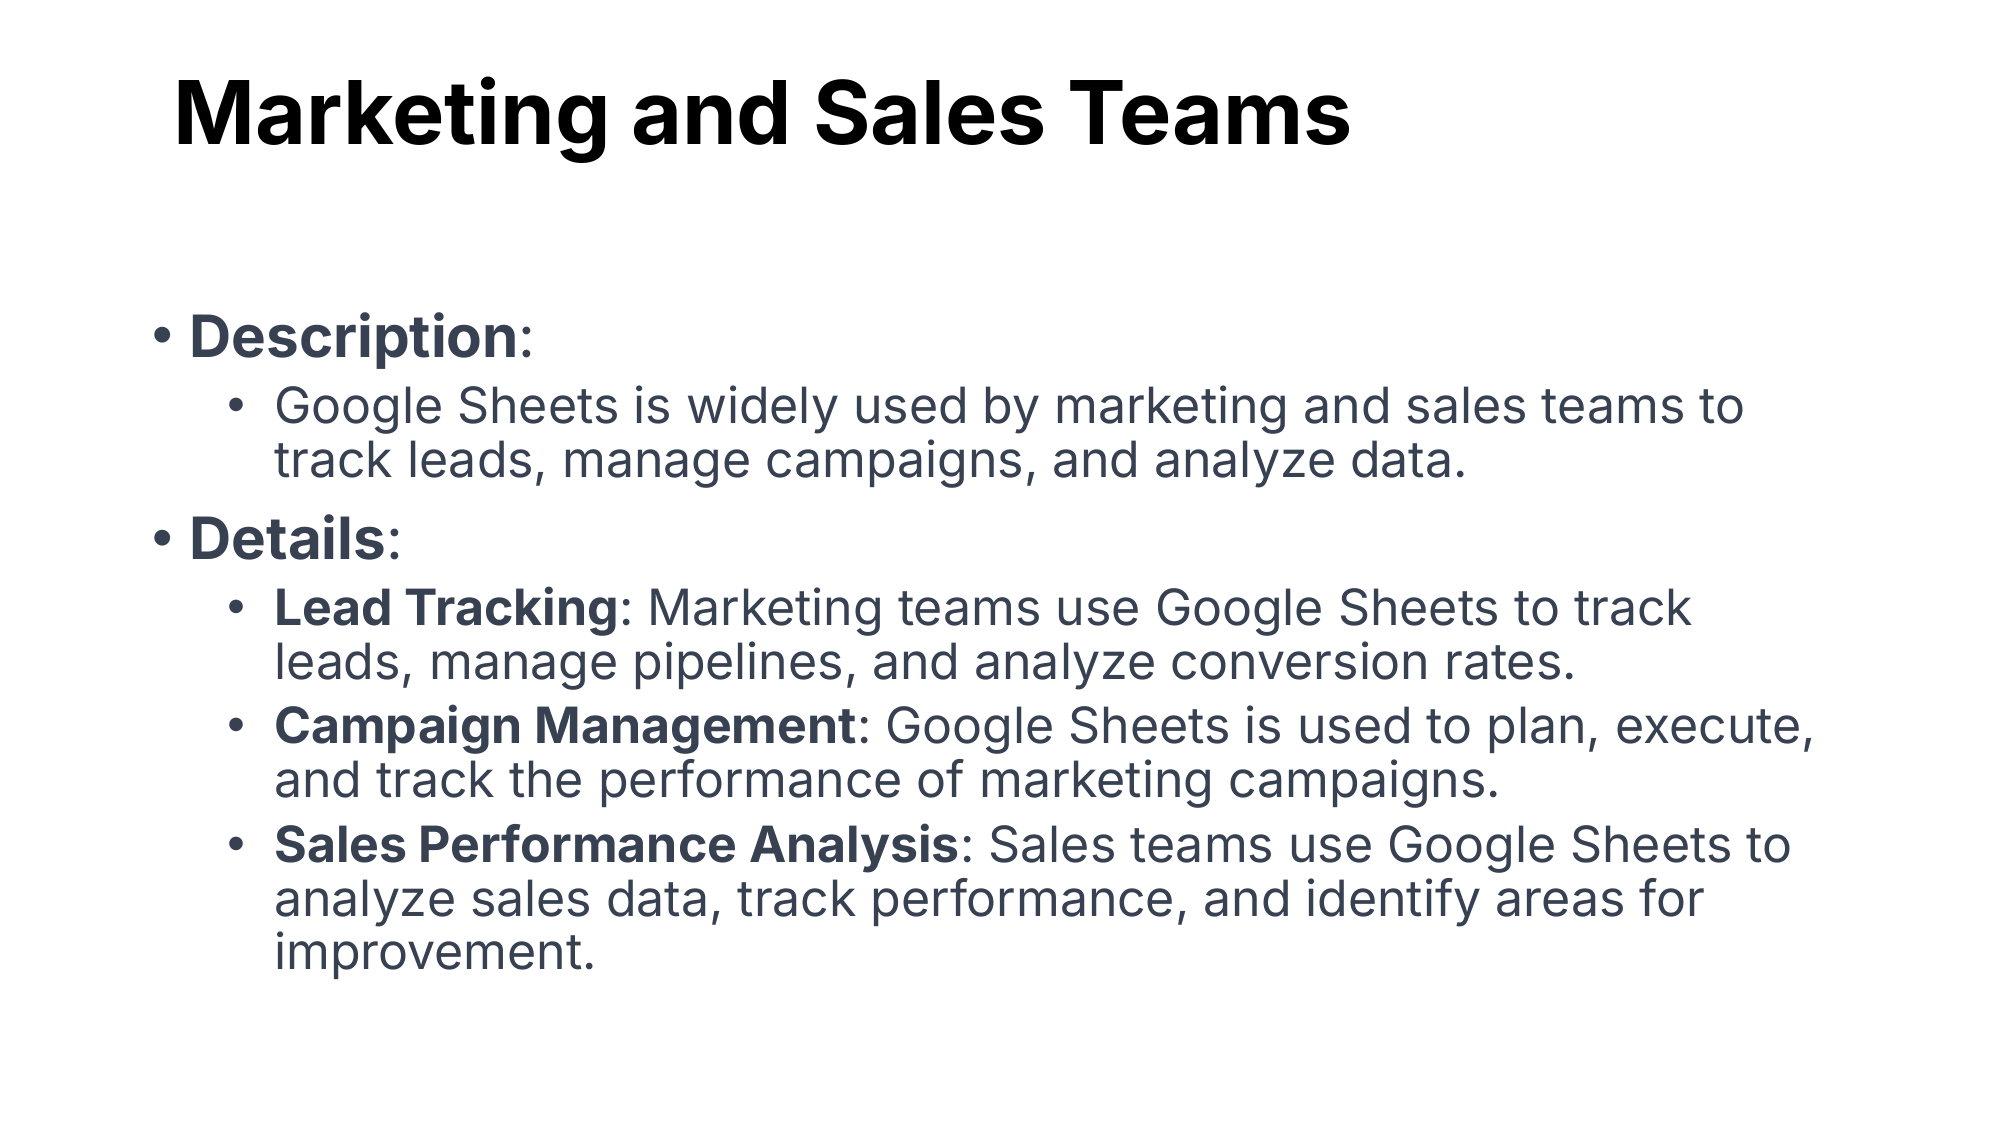

# Marketing and Sales Teams
Description:
Google Sheets is widely used by marketing and sales teams to track leads, manage campaigns, and analyze data.
Details:
Lead Tracking: Marketing teams use Google Sheets to track leads, manage pipelines, and analyze conversion rates.
Campaign Management: Google Sheets is used to plan, execute, and track the performance of marketing campaigns.
Sales Performance Analysis: Sales teams use Google Sheets to analyze sales data, track performance, and identify areas for improvement.